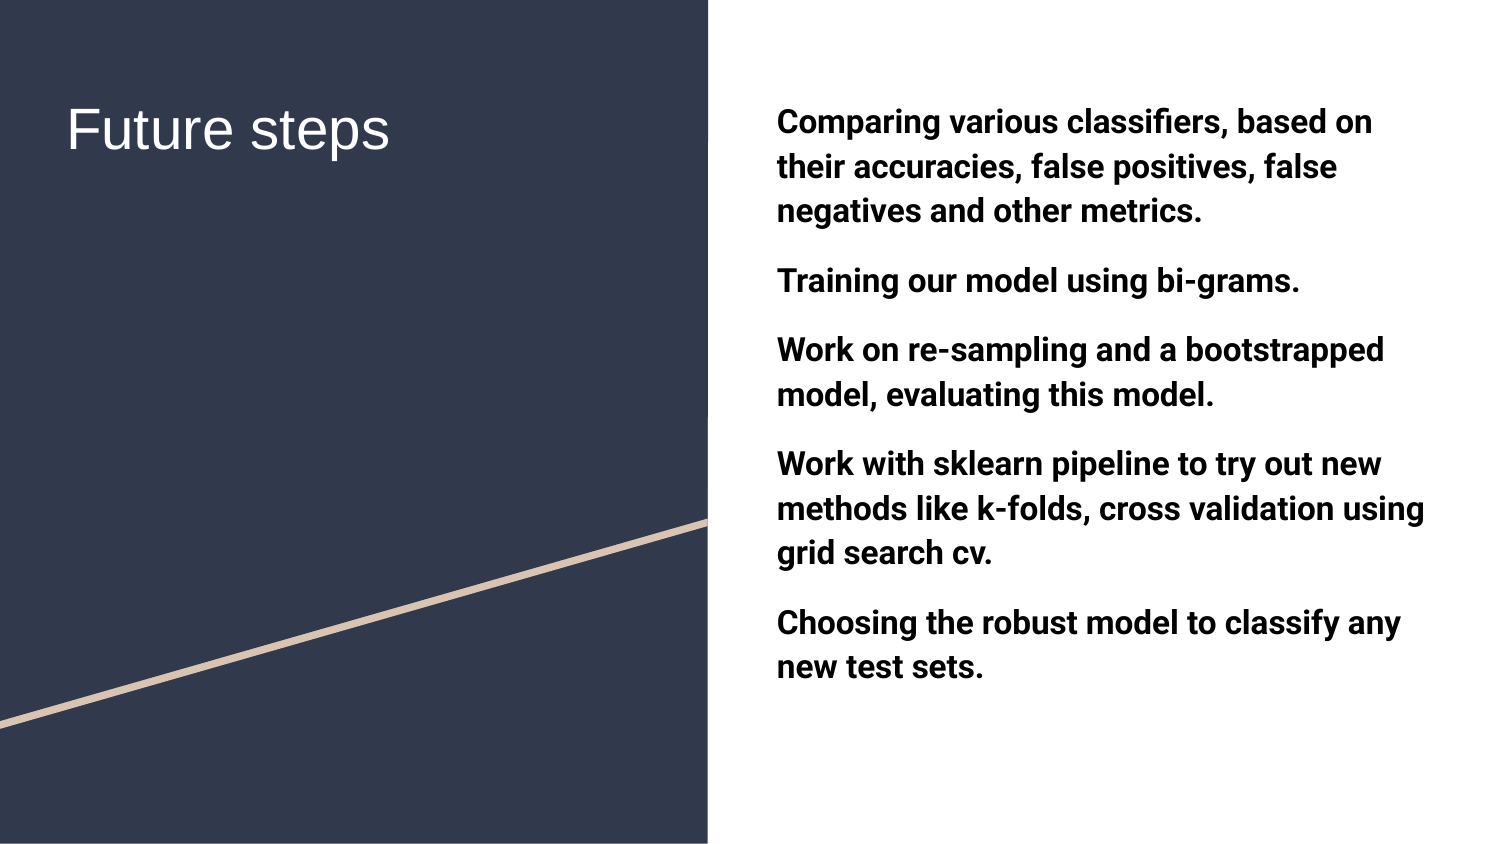

# Future steps
Comparing various classifiers, based on their accuracies, false positives, false negatives and other metrics.
Training our model using bi-grams.
Work on re-sampling and a bootstrapped model, evaluating this model.
Work with sklearn pipeline to try out new methods like k-folds, cross validation using grid search cv.
Choosing the robust model to classify any new test sets.